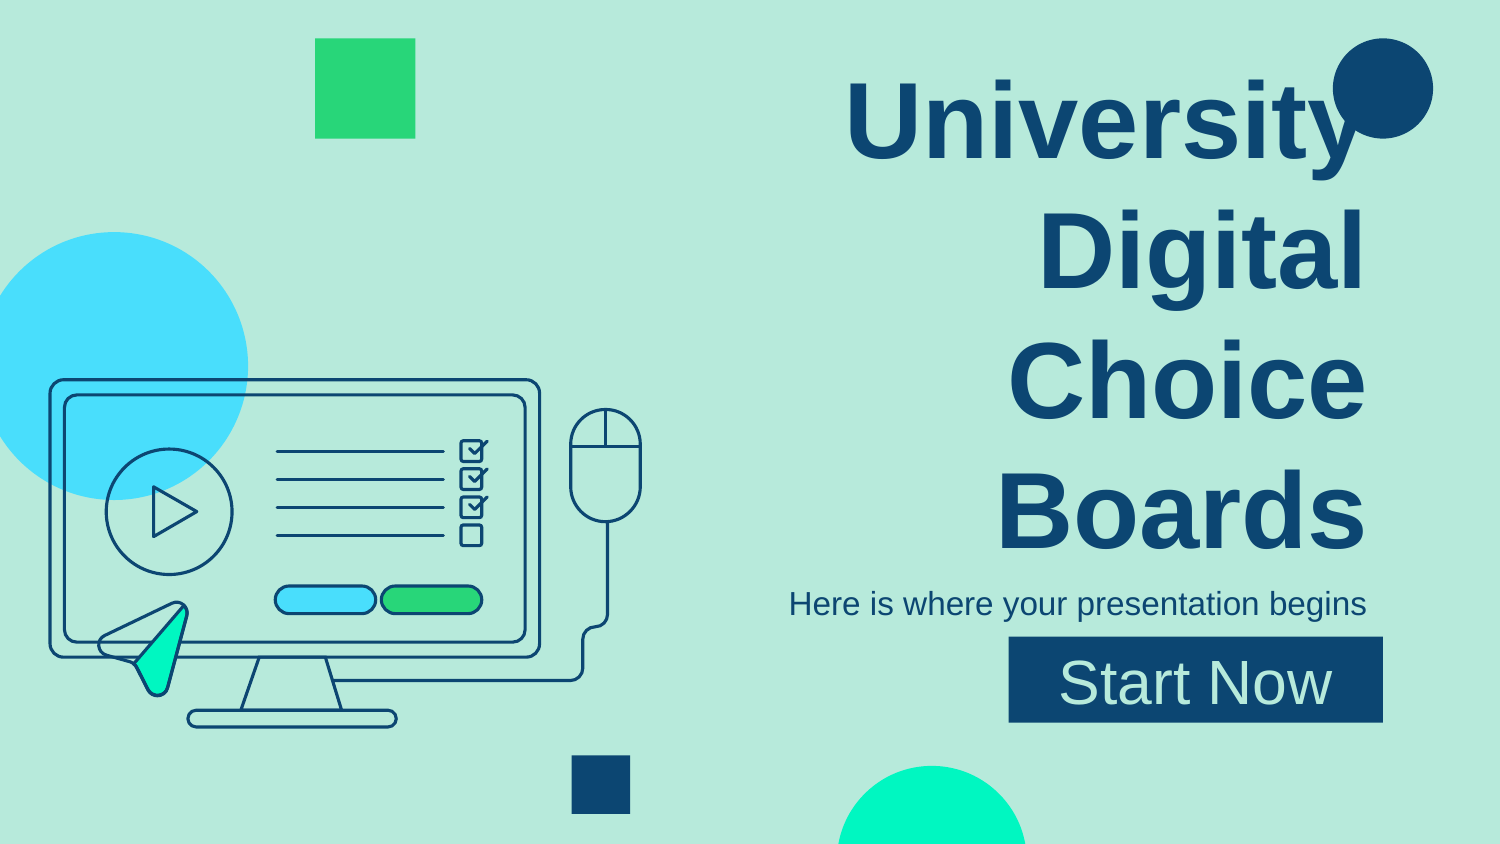

# University Digital Choice Boards

Here is where your presentation begins
Start Now